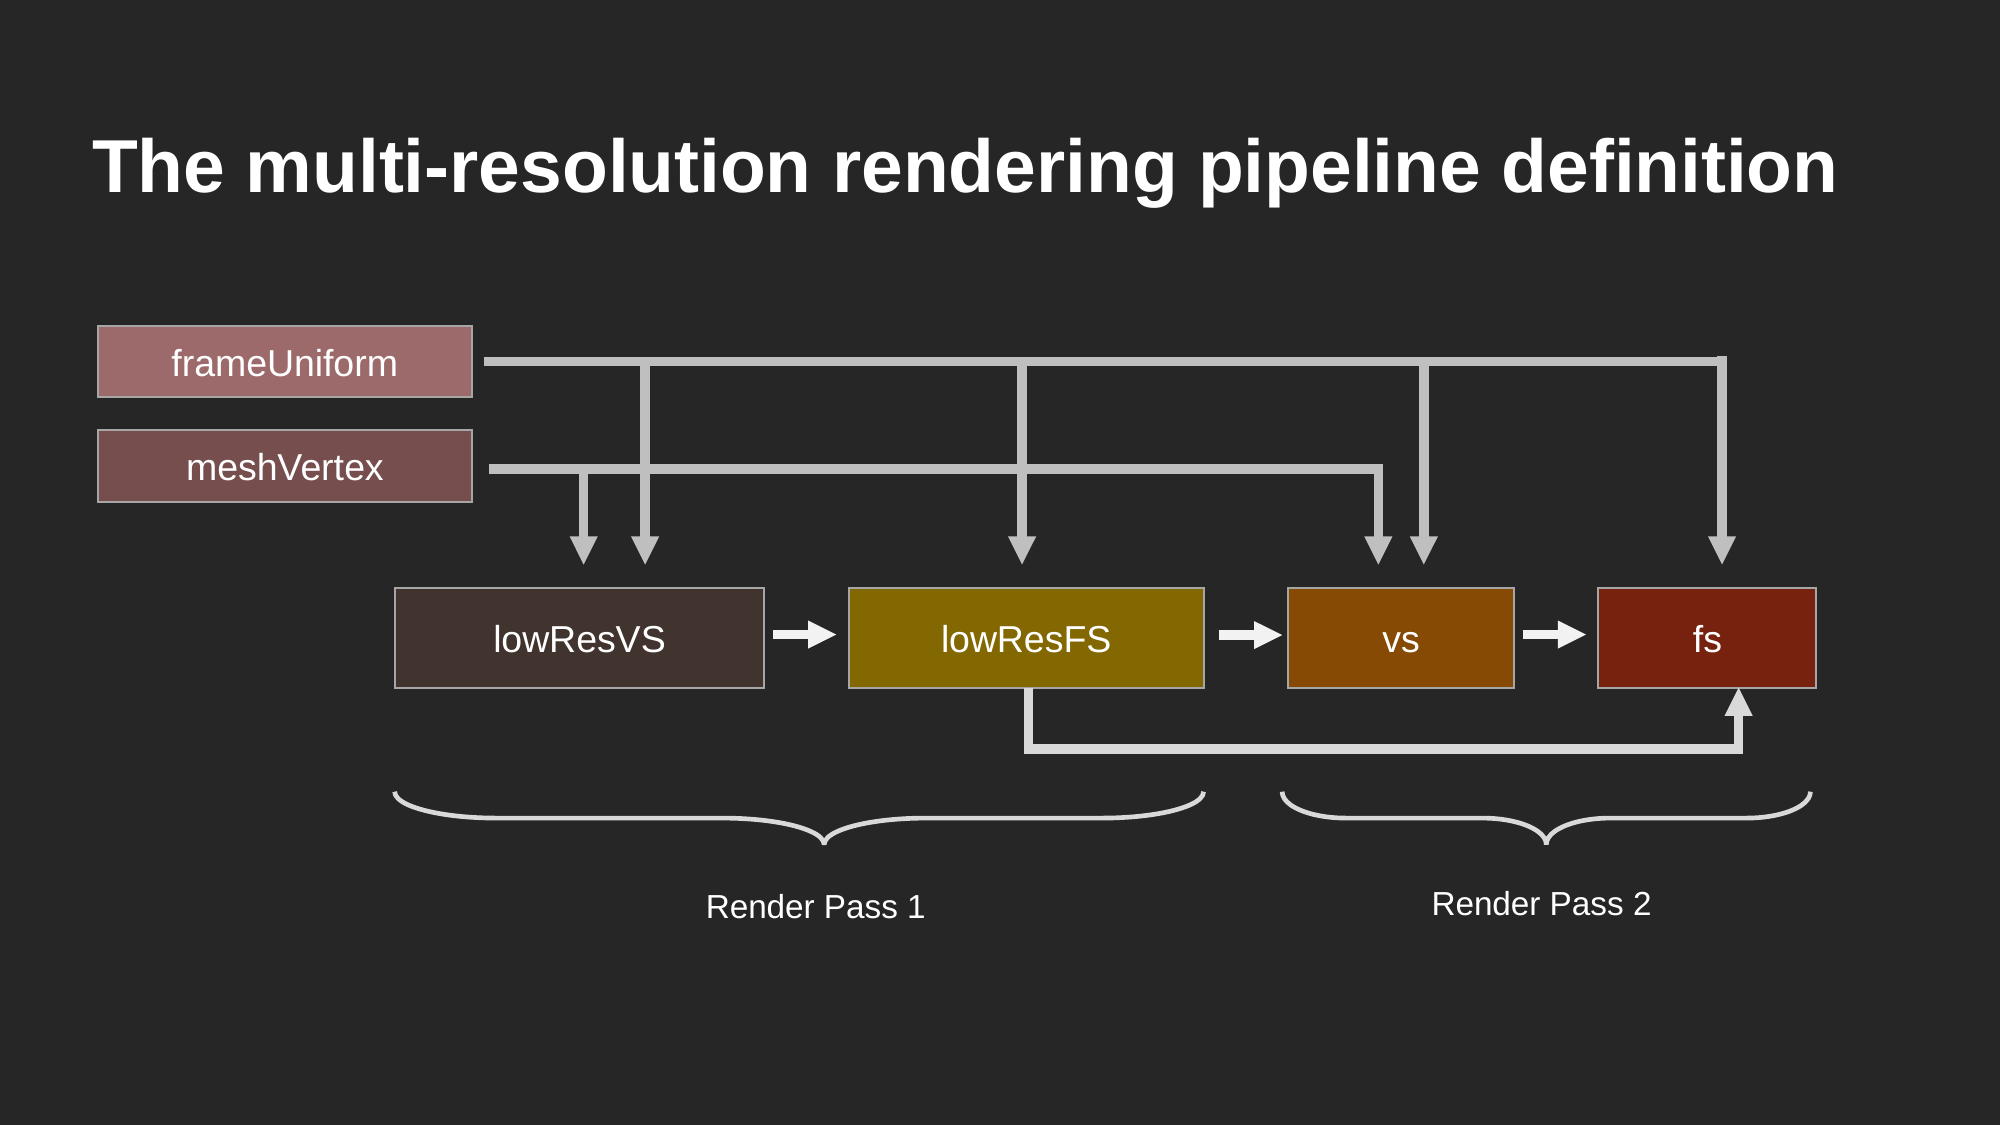

# The multi-resolution rendering pipeline definition
frameUniform

meshVertex

lowResVS
lowResFS
vs
fs
Render Pass 2
Render Pass 1